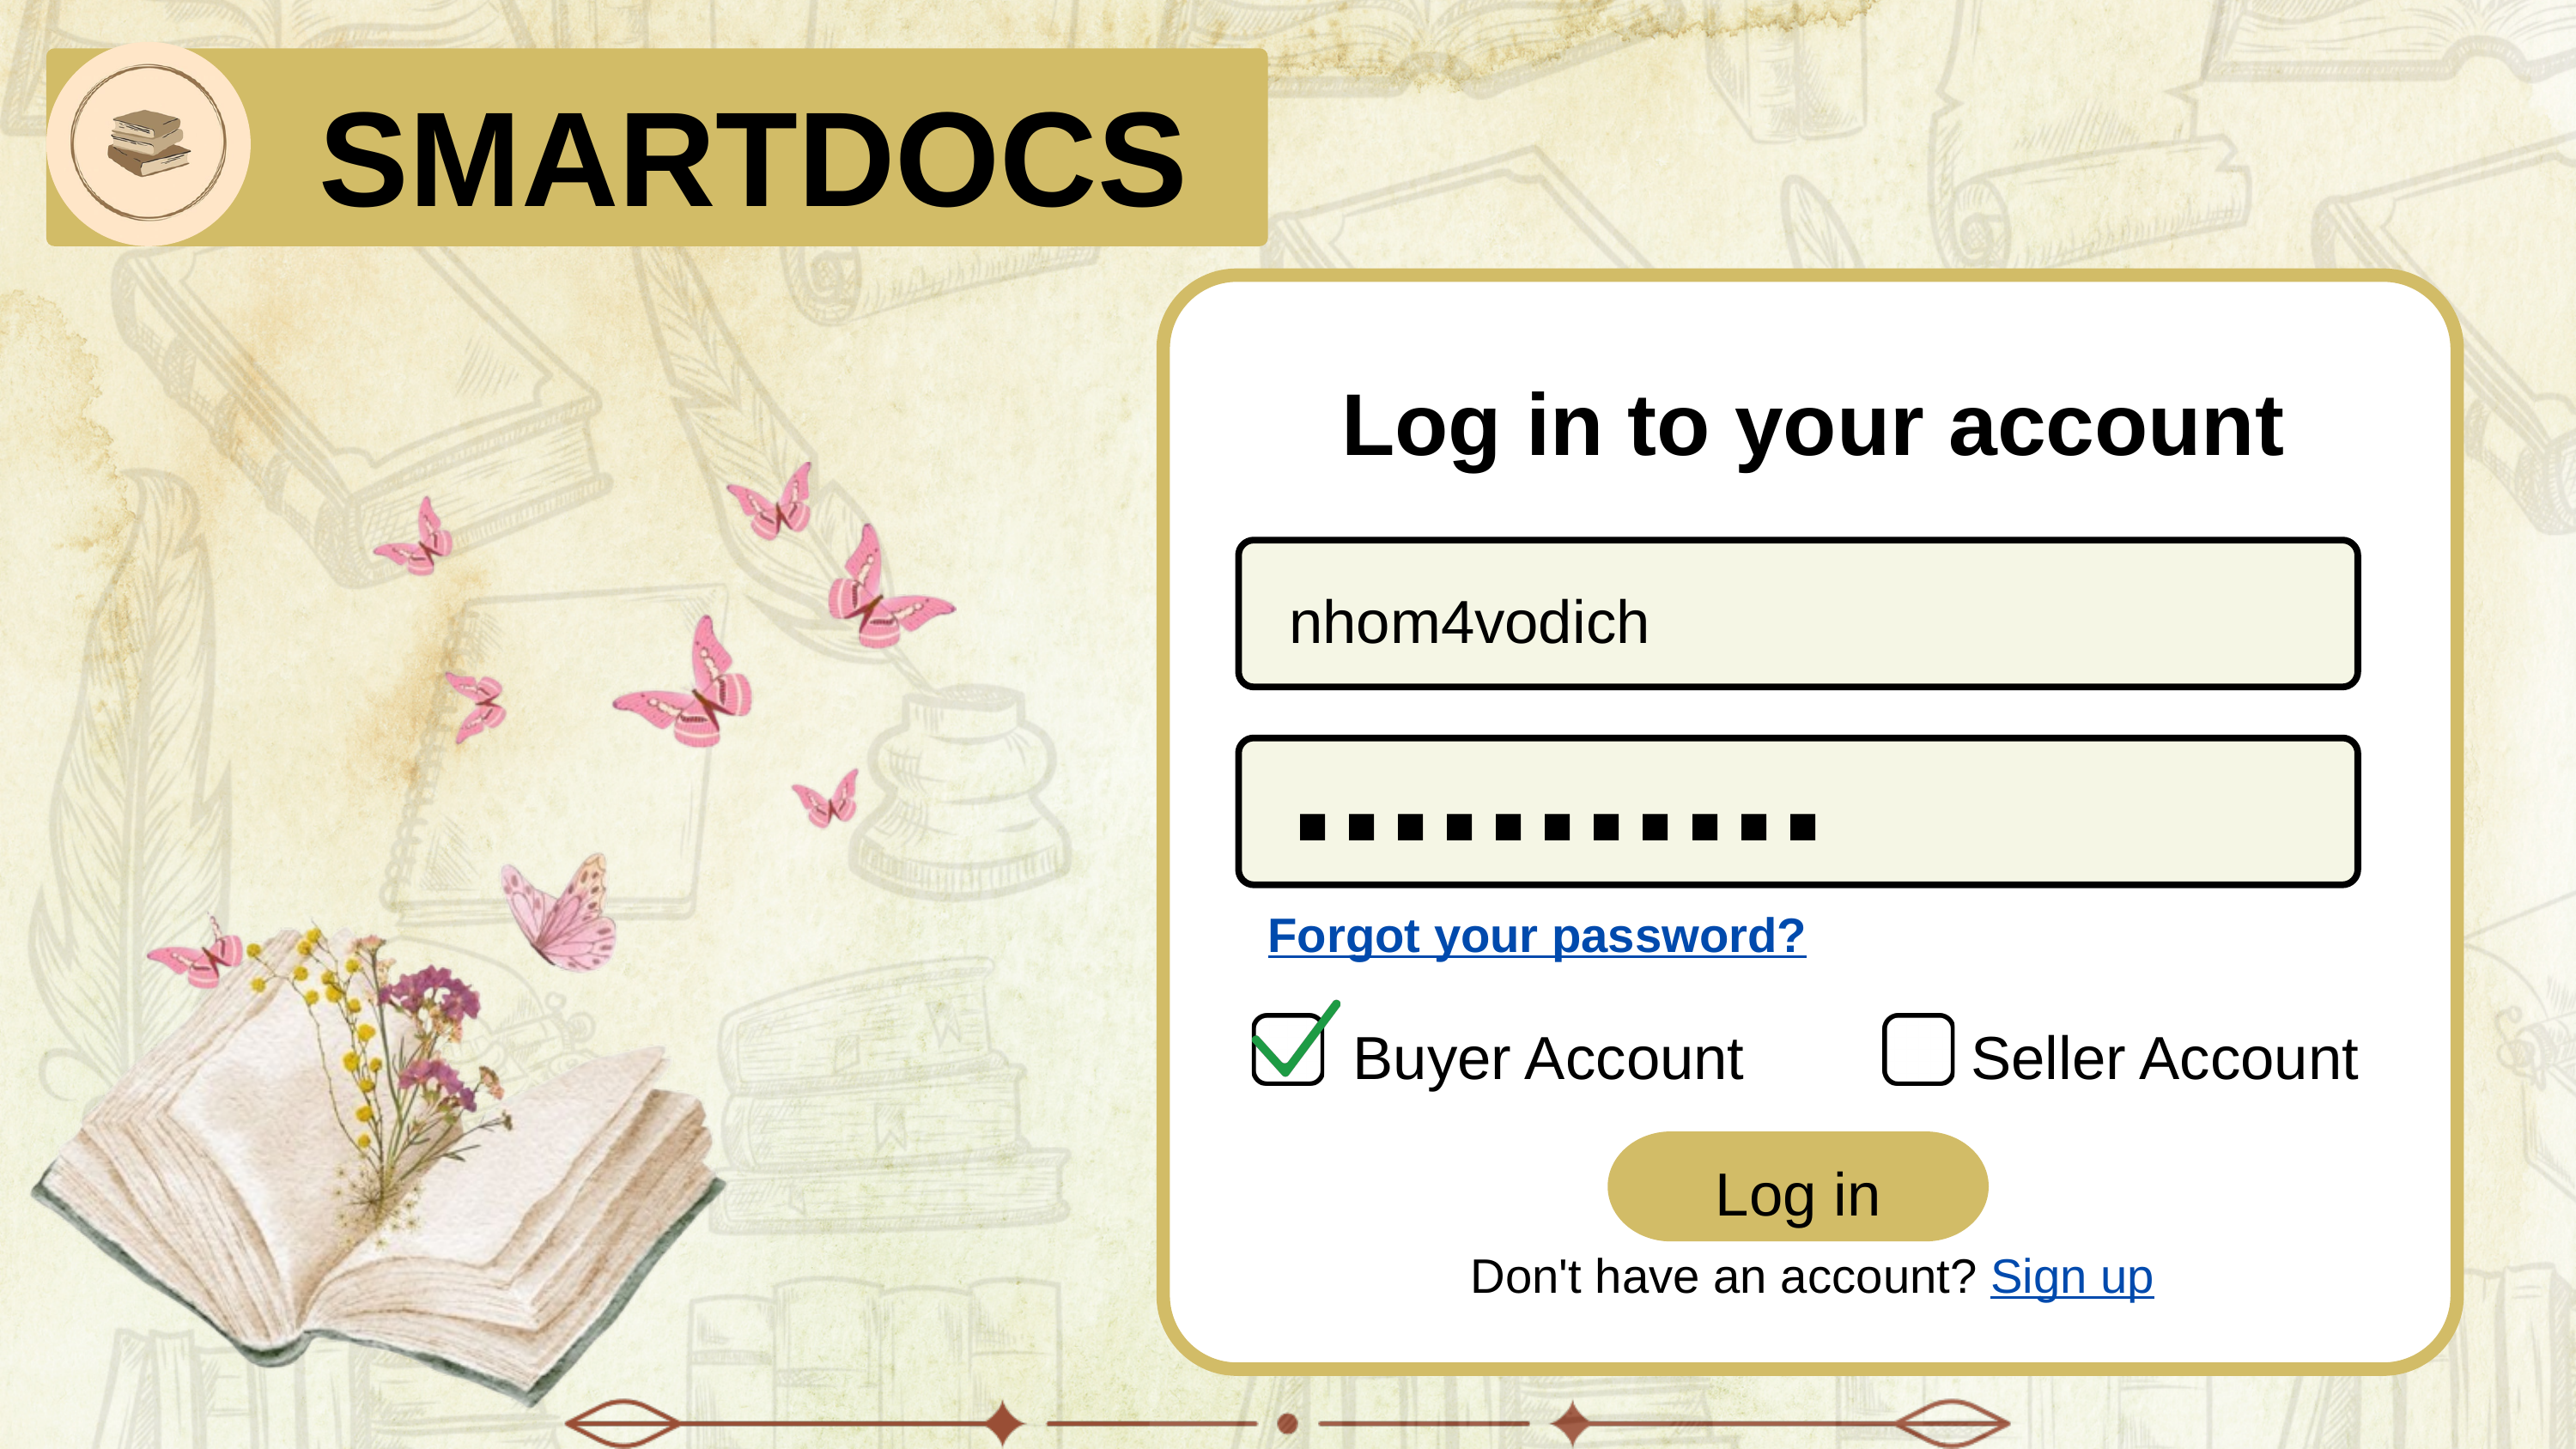

SMARTDOCS

Log in to your account

nhom4vodich
...........

Buyer Account
Seller Account

Log in
Don't have an account? Sign up

Forgot your password?